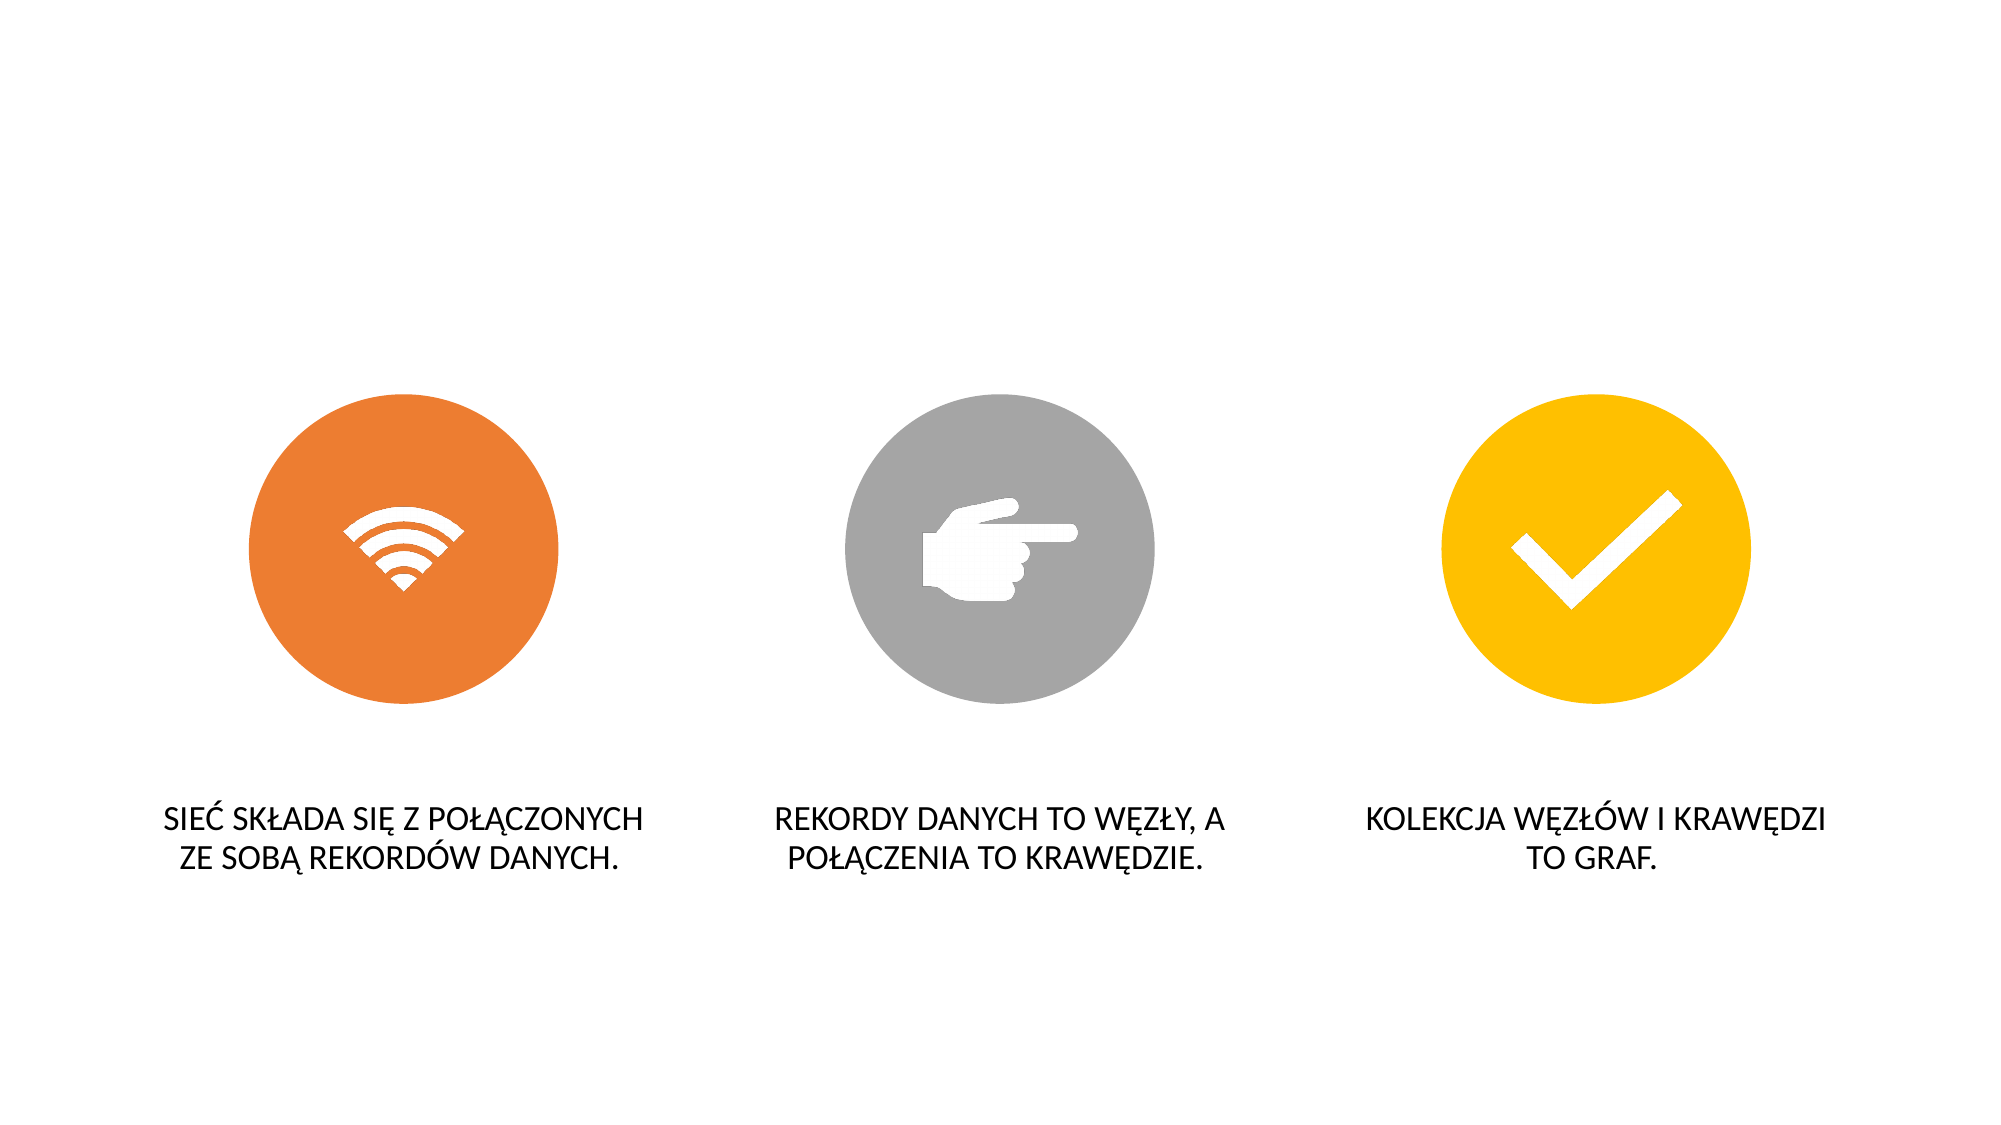

#
Sieć składa się z połączonych ze sobą rekordów danych.
Rekordy danych to węzły, a połączenia to krawędzie.
Kolekcja węzłów i krawędzi to graf.